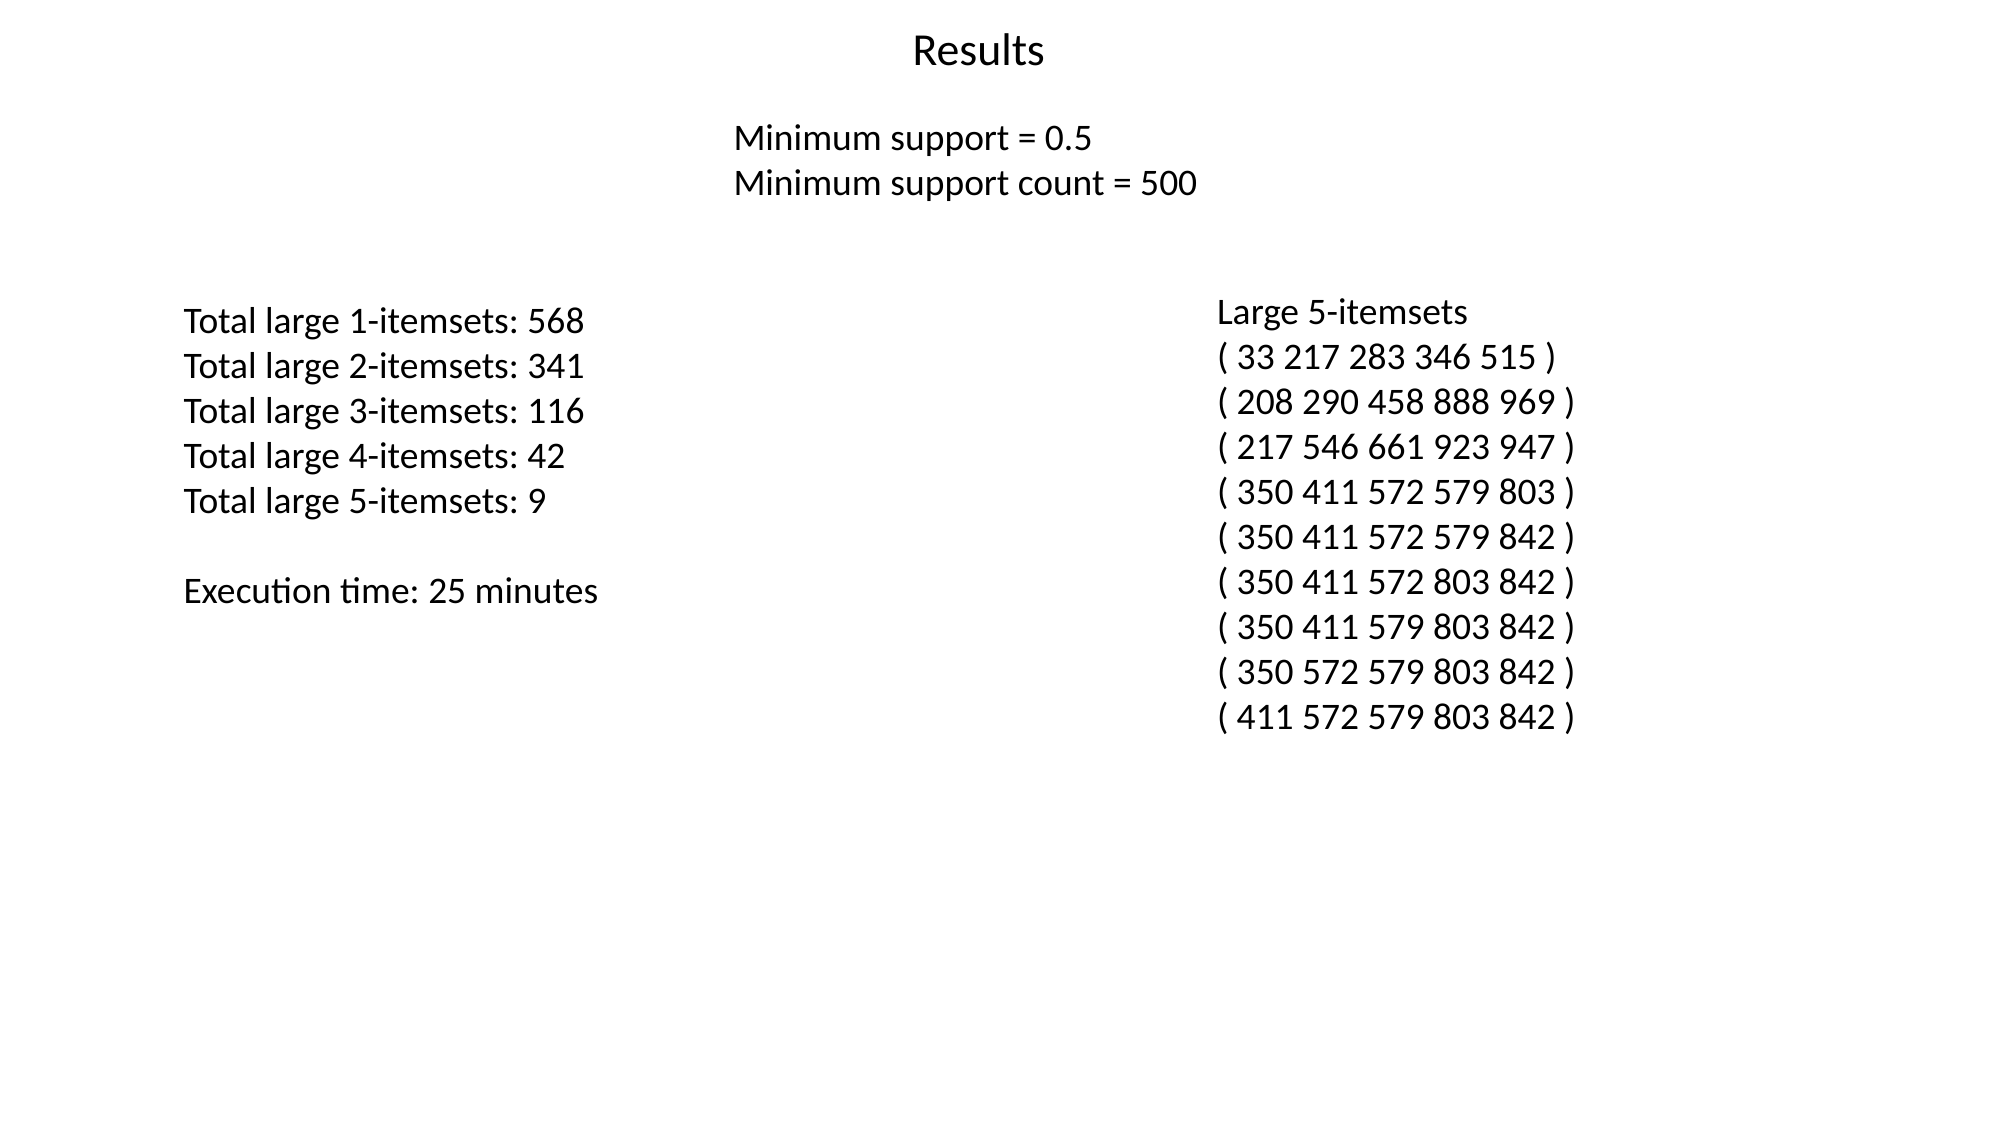

Results
Minimum support = 0.5
Minimum support count = 500

Large 5-itemsets
( 33 217 283 346 515 )
( 208 290 458 888 969 )
( 217 546 661 923 947 )
( 350 411 572 579 803 )
( 350 411 572 579 842 )
( 350 411 572 803 842 )
( 350 411 579 803 842 )
( 350 572 579 803 842 )
( 411 572 579 803 842 )

Total large 1-itemsets: 568
Total large 2-itemsets: 341
Total large 3-itemsets: 116
Total large 4-itemsets: 42
Total large 5-itemsets: 9

Execution time: 25 minutes